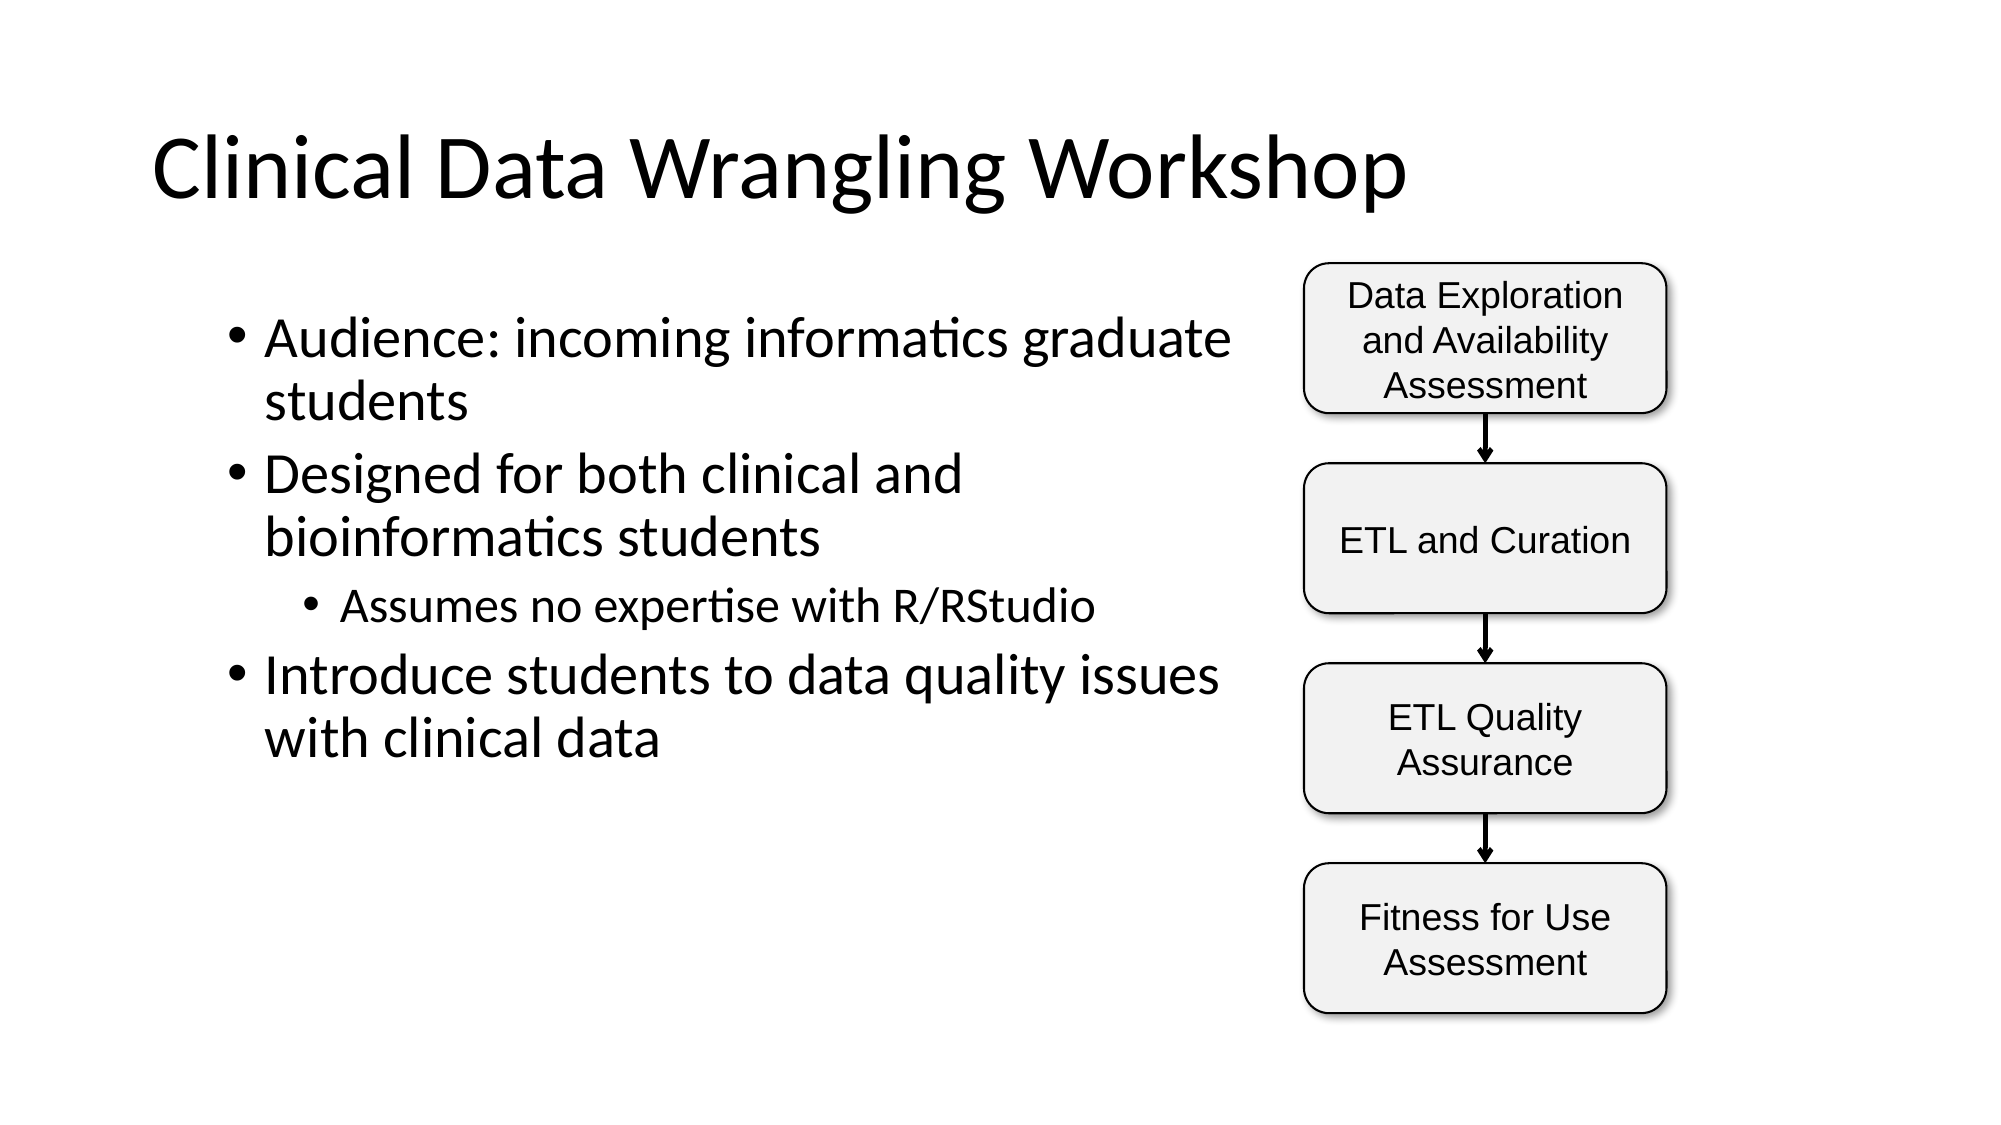

# Clinical Data Wrangling Workshop
Data Exploration and Availability Assessment
ETL and Curation
ETL Quality Assurance
Fitness for Use Assessment
Audience: incoming informatics graduate students
Designed for both clinical and bioinformatics students
Assumes no expertise with R/RStudio
Introduce students to data quality issues with clinical data